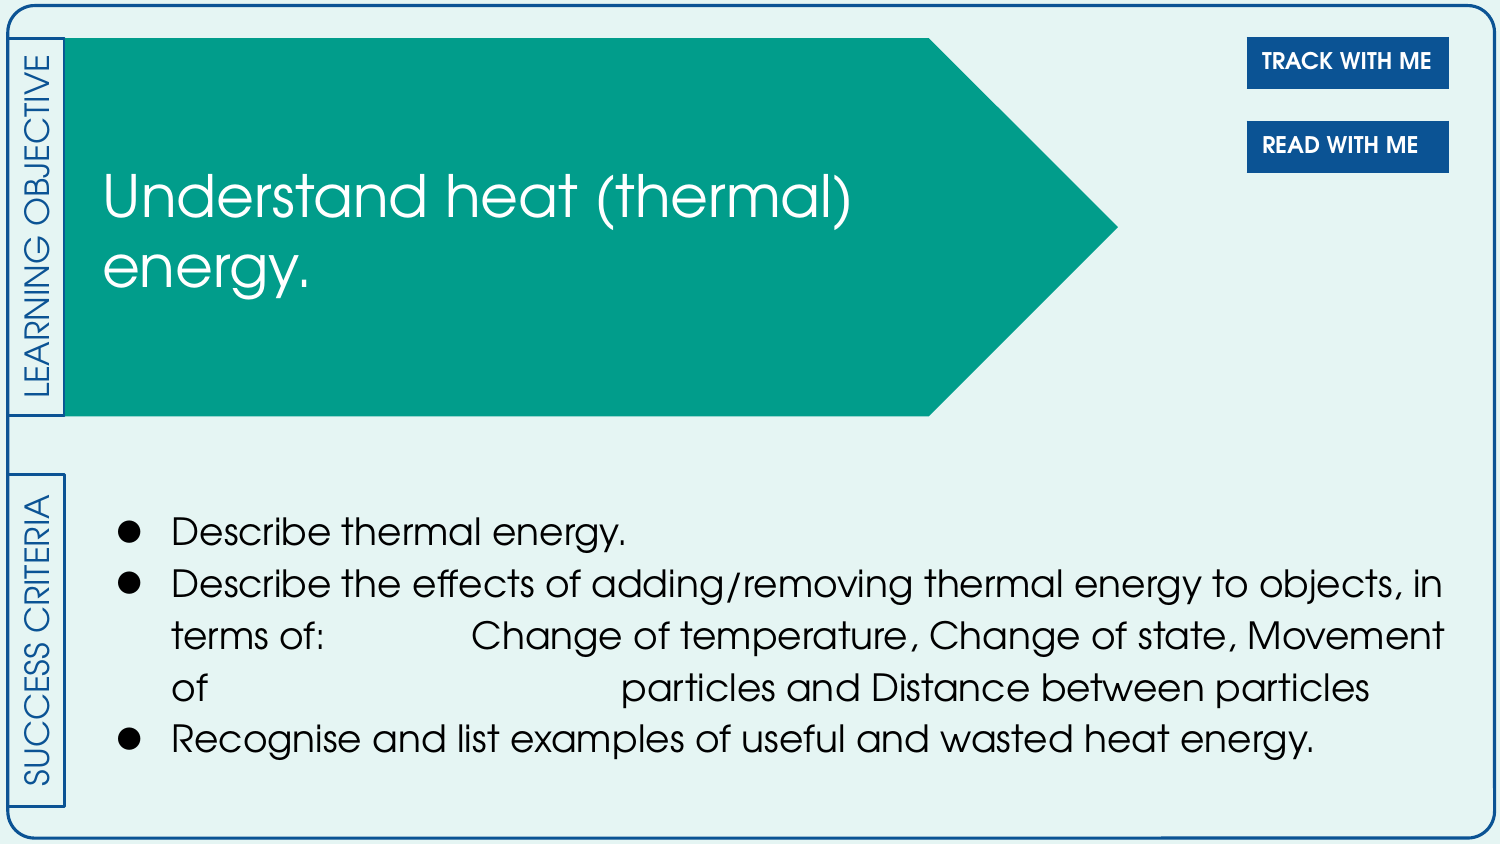

| TRACK WITH ME |
| --- |
# Understand heat (thermal) energy.
| READ WITH ME |
| --- |
Describe thermal energy.
Describe the effects of adding/removing thermal energy to objects, in terms of:	Change of temperature, Change of state, Movement of 			particles and Distance between particles
Recognise and list examples of useful and wasted heat energy.